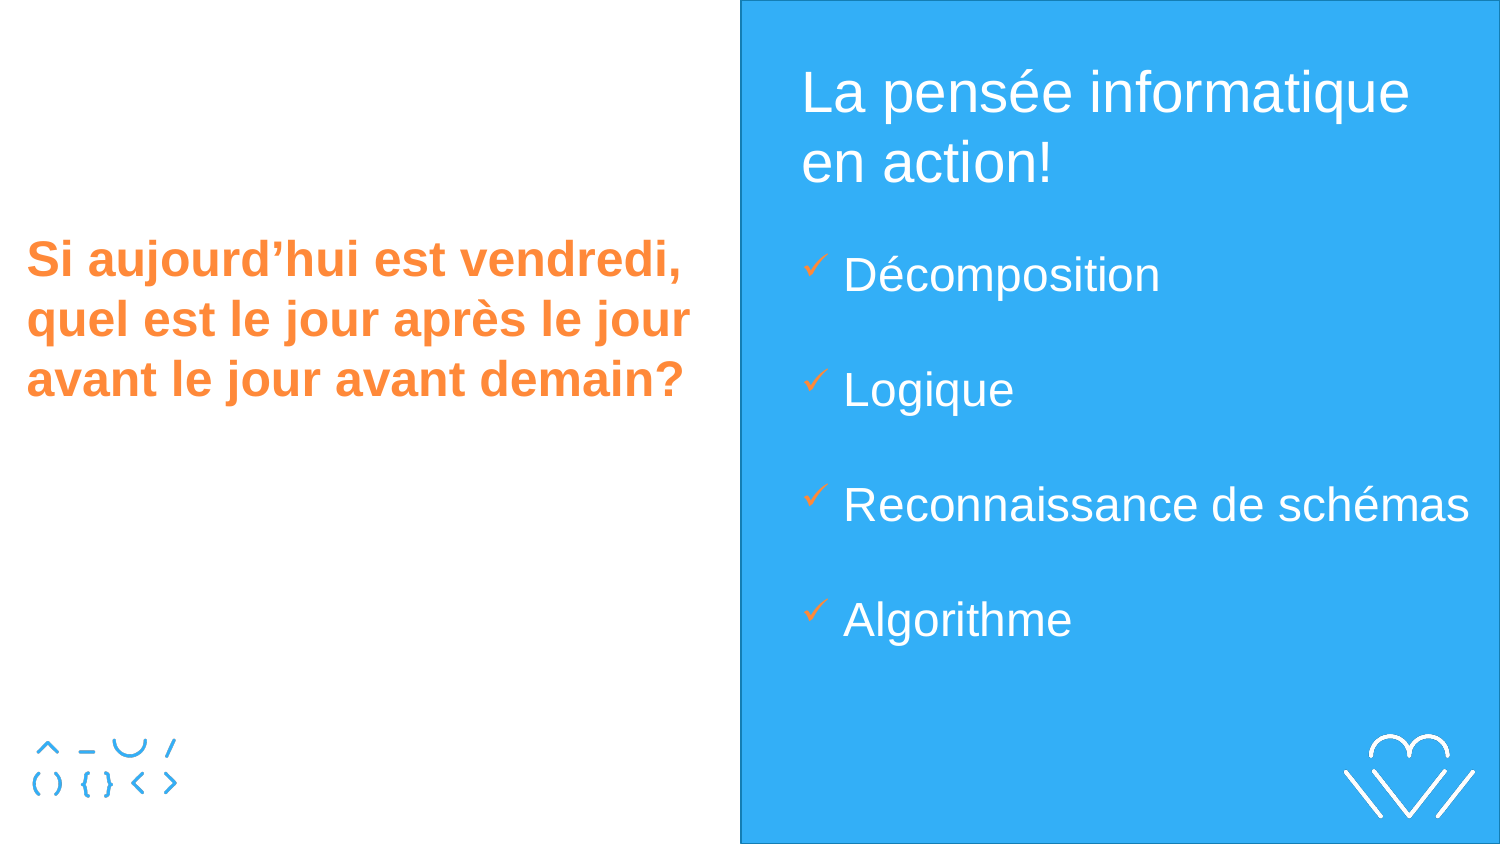

La pensée informatique en action!
 Décomposition
 Logique
 Reconnaissance de schémas

 Algorithme

Si aujourd’hui est vendredi, quel est le jour après le jour avant le jour avant demain?